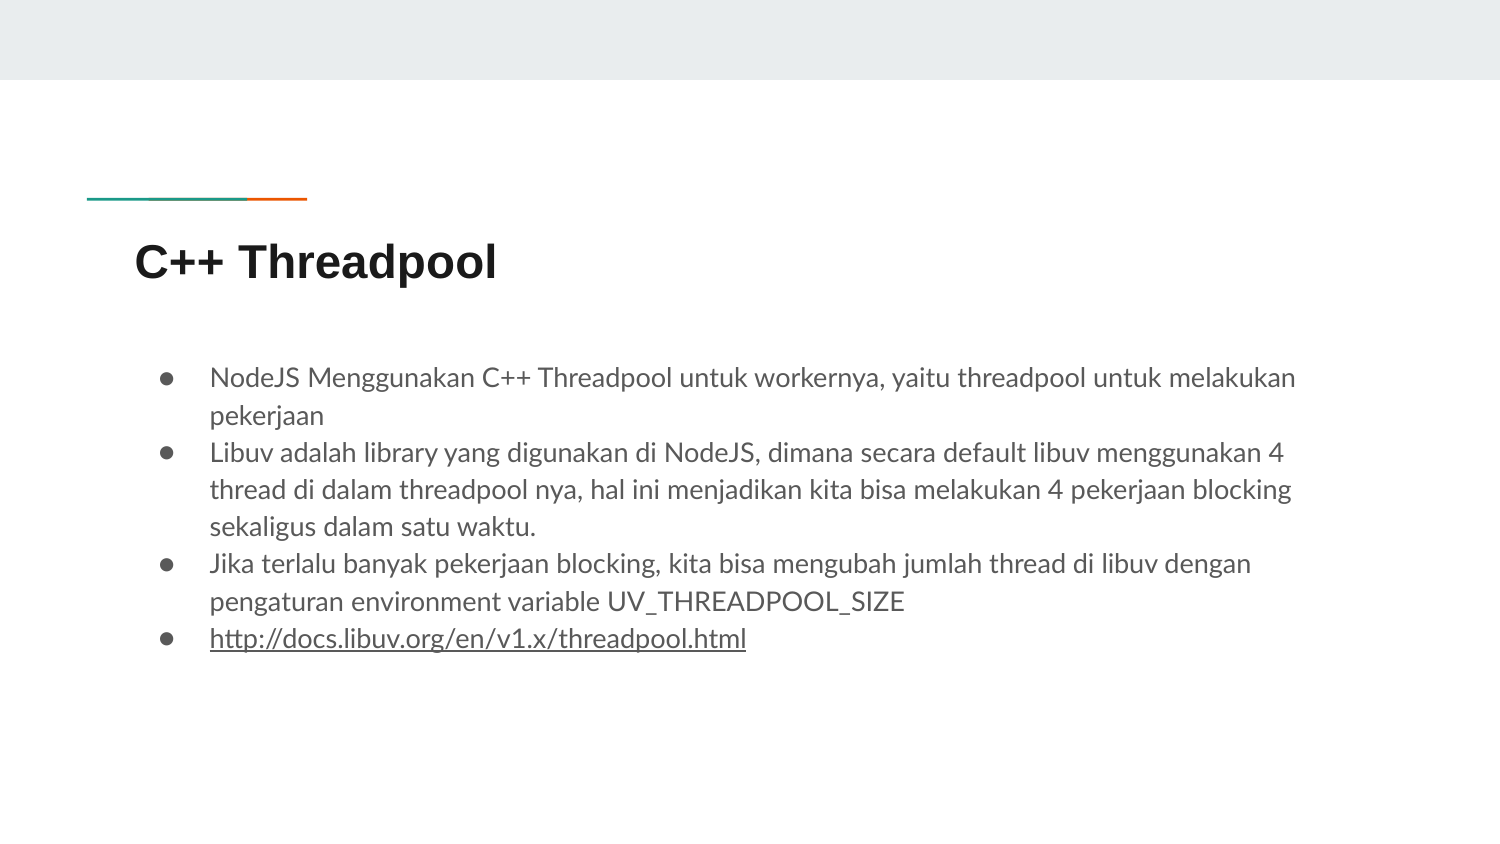

# C++ Threadpool
NodeJS Menggunakan C++ Threadpool untuk workernya, yaitu threadpool untuk melakukan pekerjaan
Libuv adalah library yang digunakan di NodeJS, dimana secara default libuv menggunakan 4 thread di dalam threadpool nya, hal ini menjadikan kita bisa melakukan 4 pekerjaan blocking sekaligus dalam satu waktu.
Jika terlalu banyak pekerjaan blocking, kita bisa mengubah jumlah thread di libuv dengan pengaturan environment variable UV_THREADPOOL_SIZE
http://docs.libuv.org/en/v1.x/threadpool.html